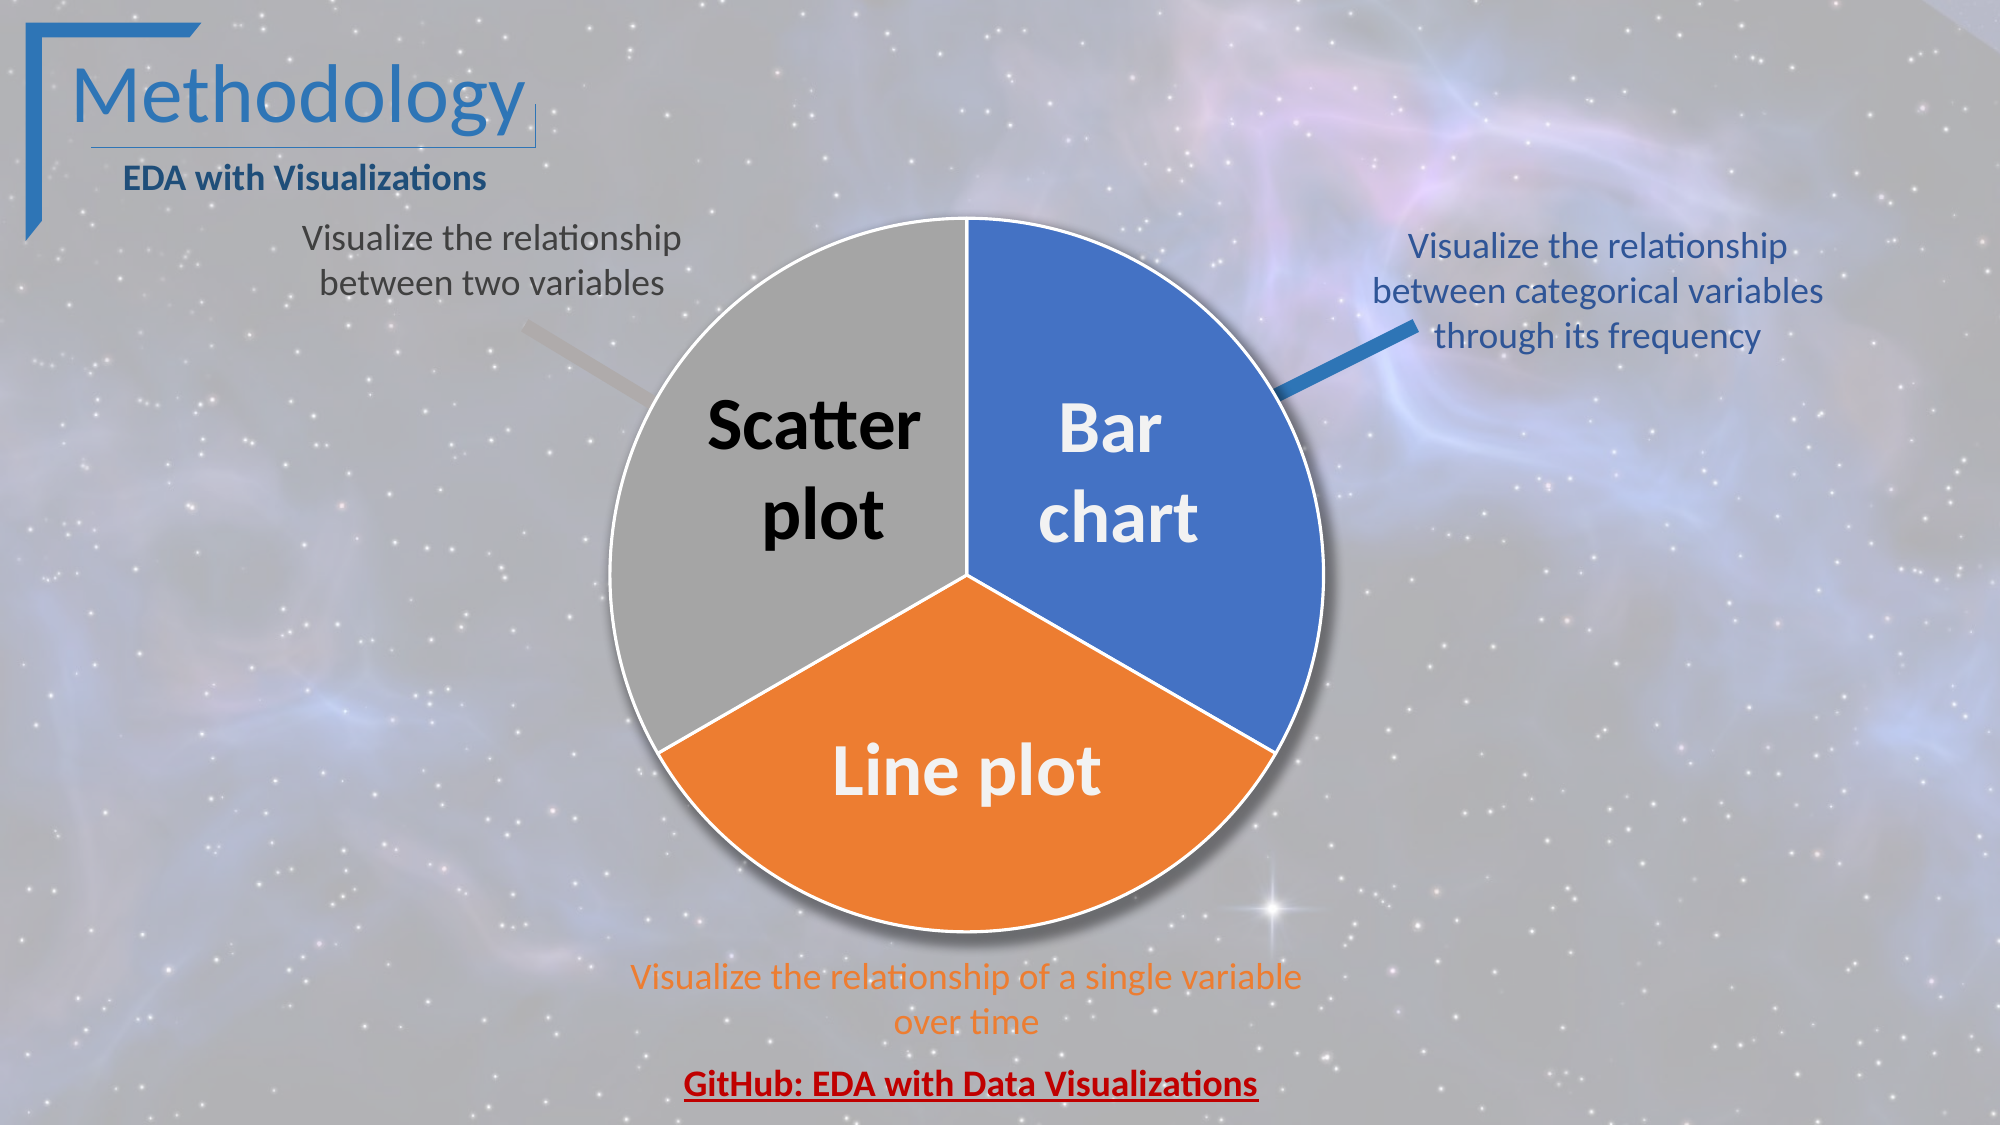

Methodology
EDA with Visualizations

### Chart

| Category | Sales |
|---|---|
| 1st Qtr | 1.0 |
| 2nd Qtr | 1.0 |
| 3rd Qtr | 1.0 |
Visualize the relationship between two variables
Visualize the relationship between categorical variables through its frequency

Scatter
plot
Bar
chart

Line plot
Visualize the relationship of a single variable over time
GitHub: EDA with Data Visualizations